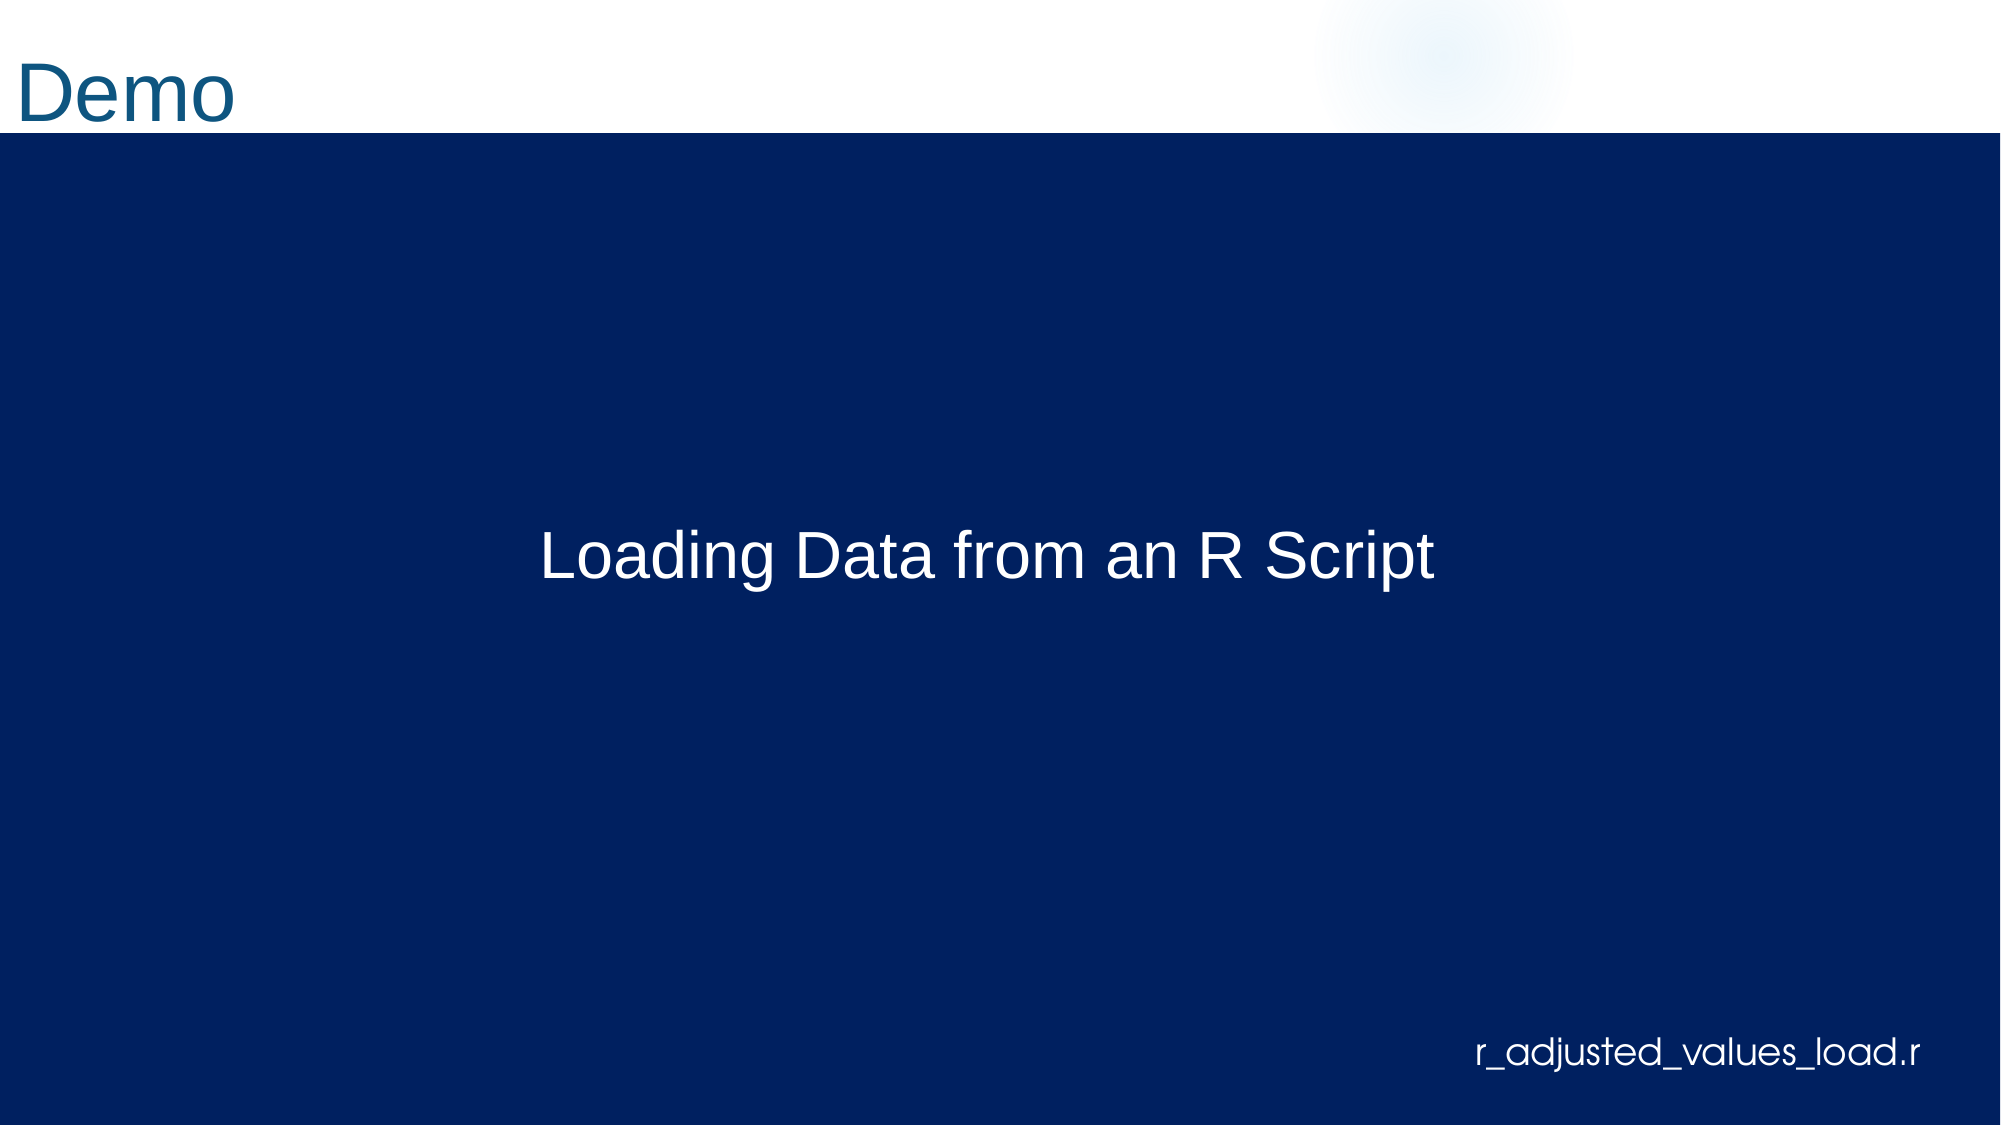

Demo
Loading Data from an R Script
r_adjusted_values_load.r